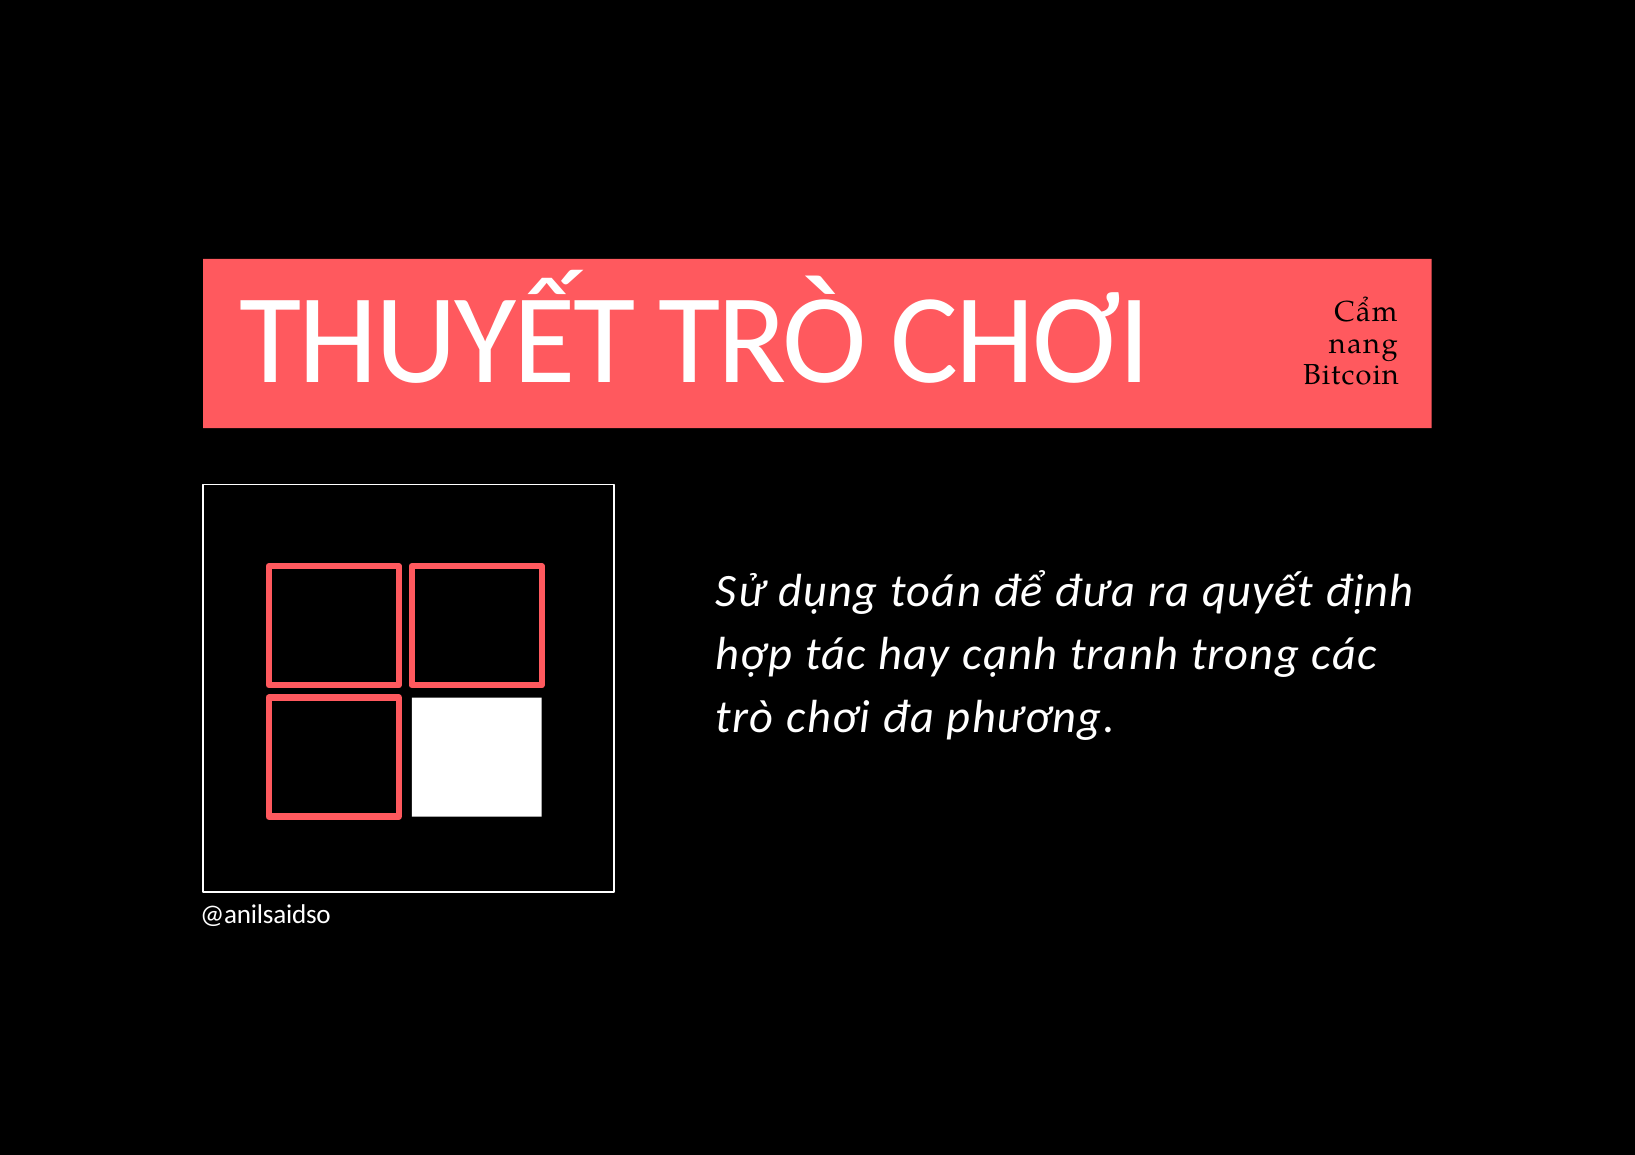

# THUYẾT TRÒ CHƠI

Cẩm nang Bitcoin

Sử dụng toán để đưa ra quyết định hợp tác hay cạnh tranh trong các trò chơi đa phương.
@anilsaidso